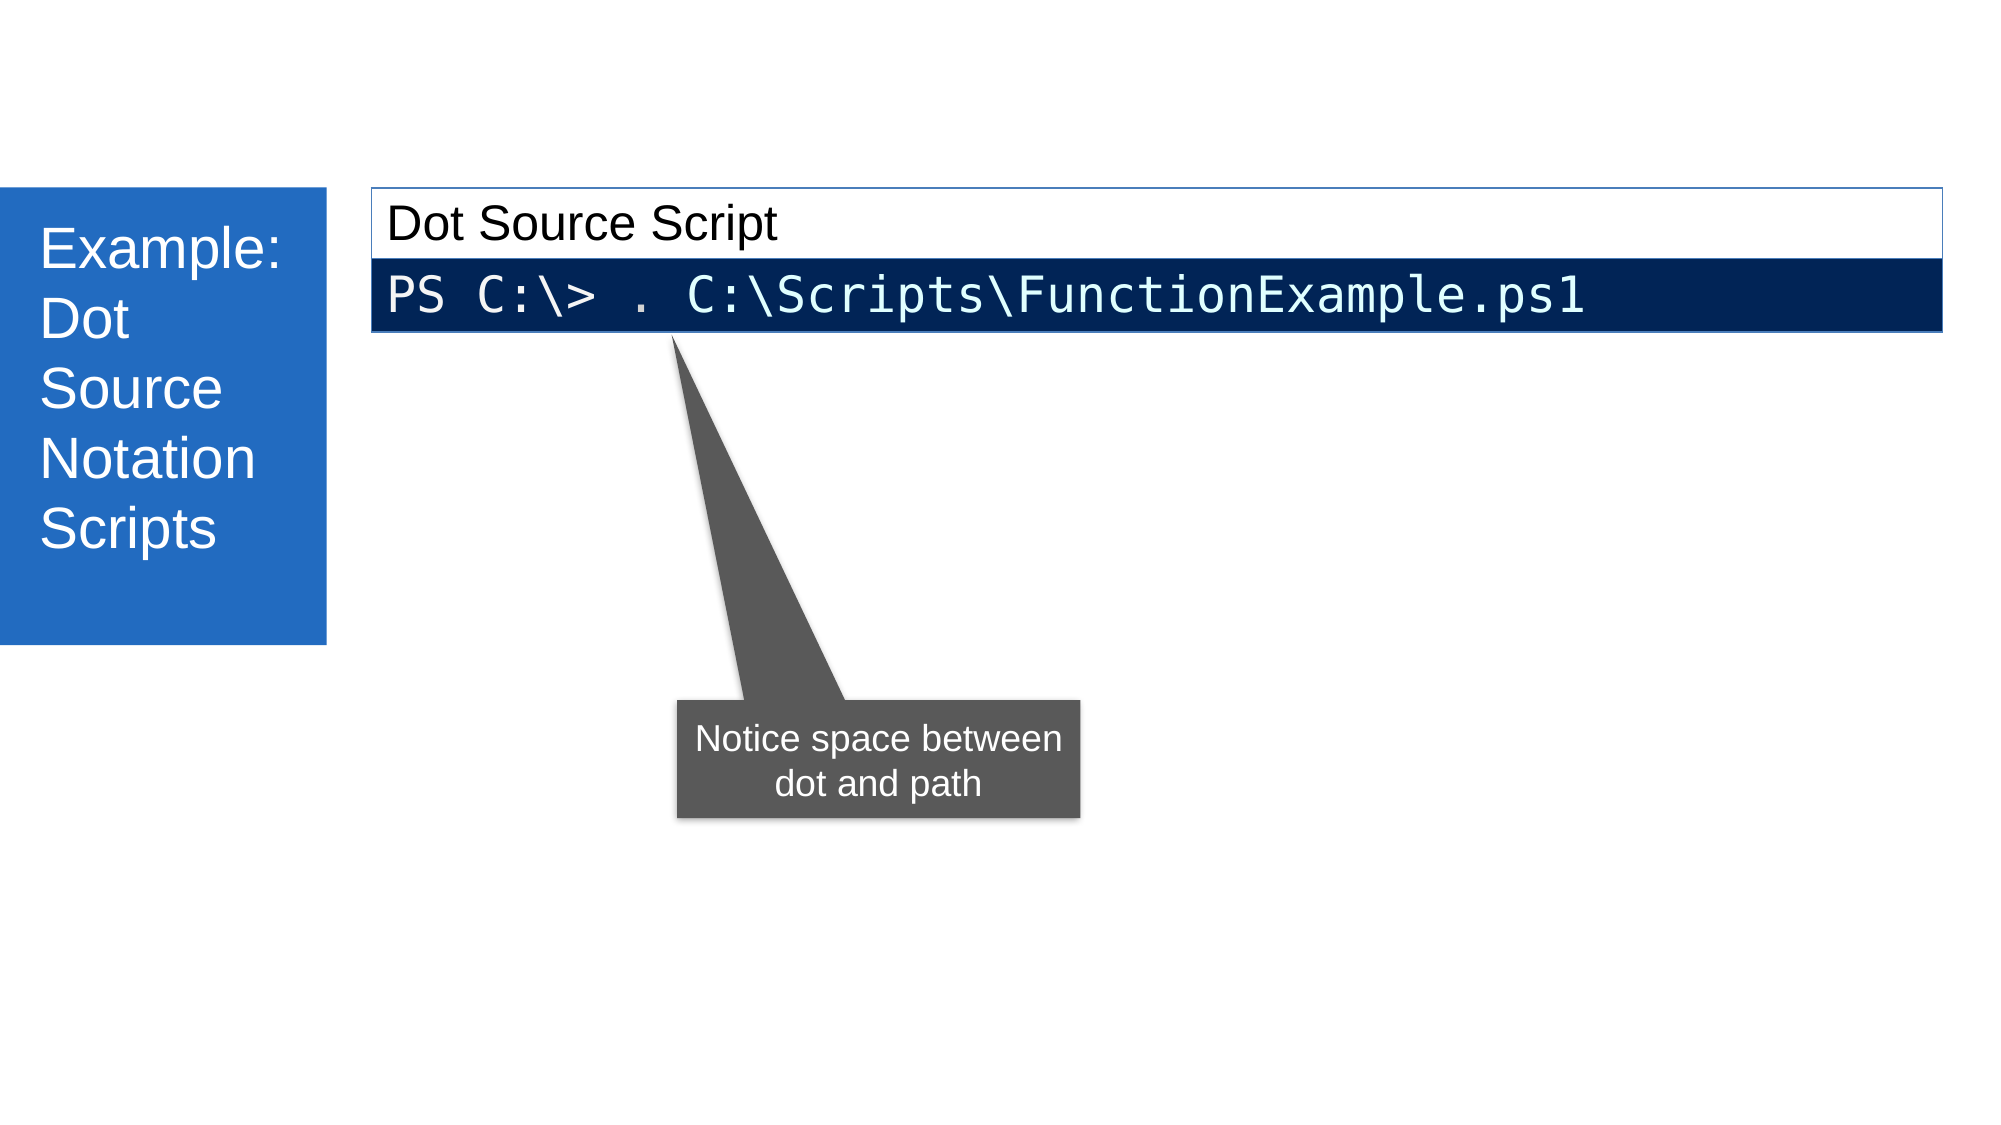

Example:
Dot Source Notation Scripts
| Dot Source Script |
| --- |
| PS C:\> . C:\Scripts\FunctionExample.ps1 |
Notice space between dot and path
563